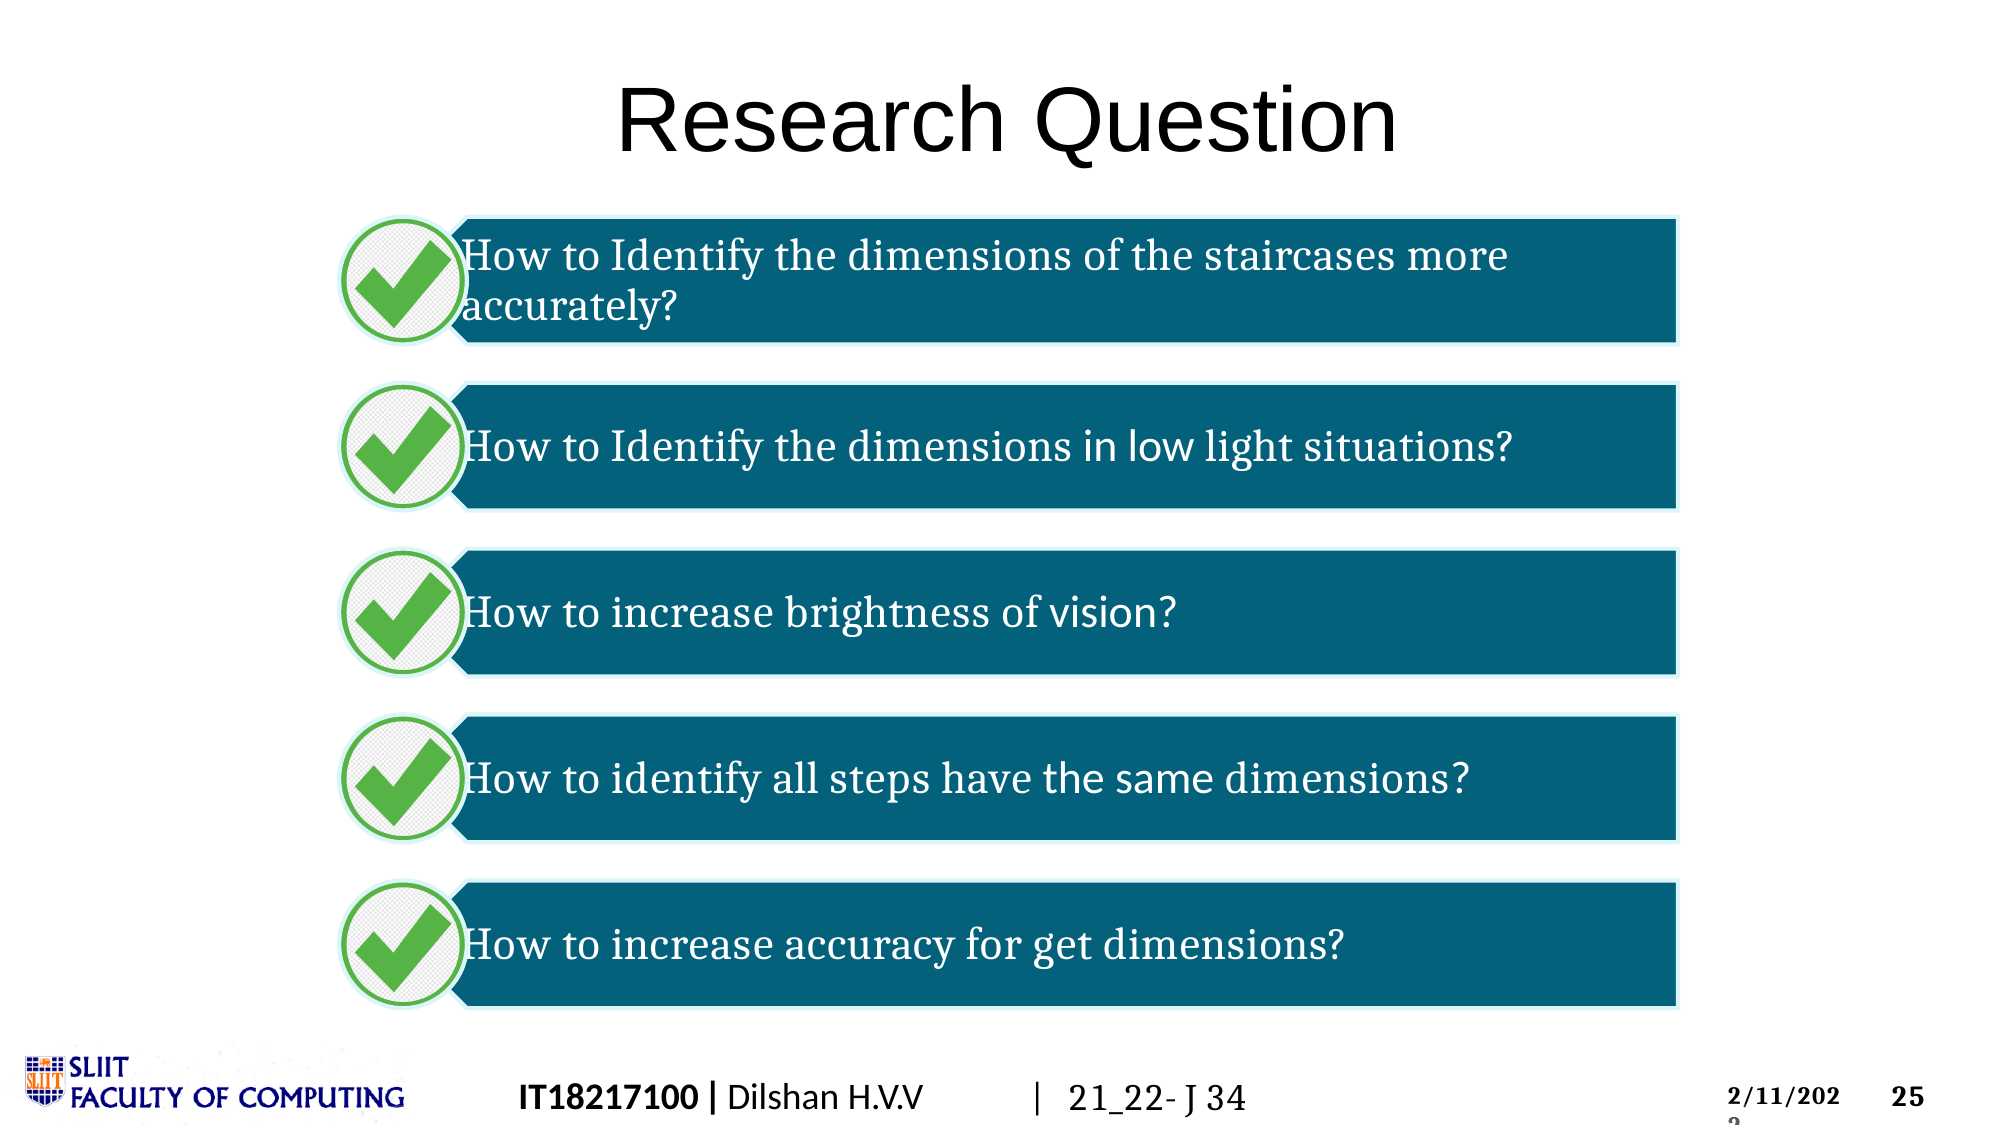

# Research Question
How to Identify the dimensions of the staircases more accurately?
How to Identify the dimensions in low light situations?
How to increase brightness of vision?
How to identify all steps have the same dimensions?
How to increase accuracy for get dimensions?
IT18217100 | Dilshan H.V.V